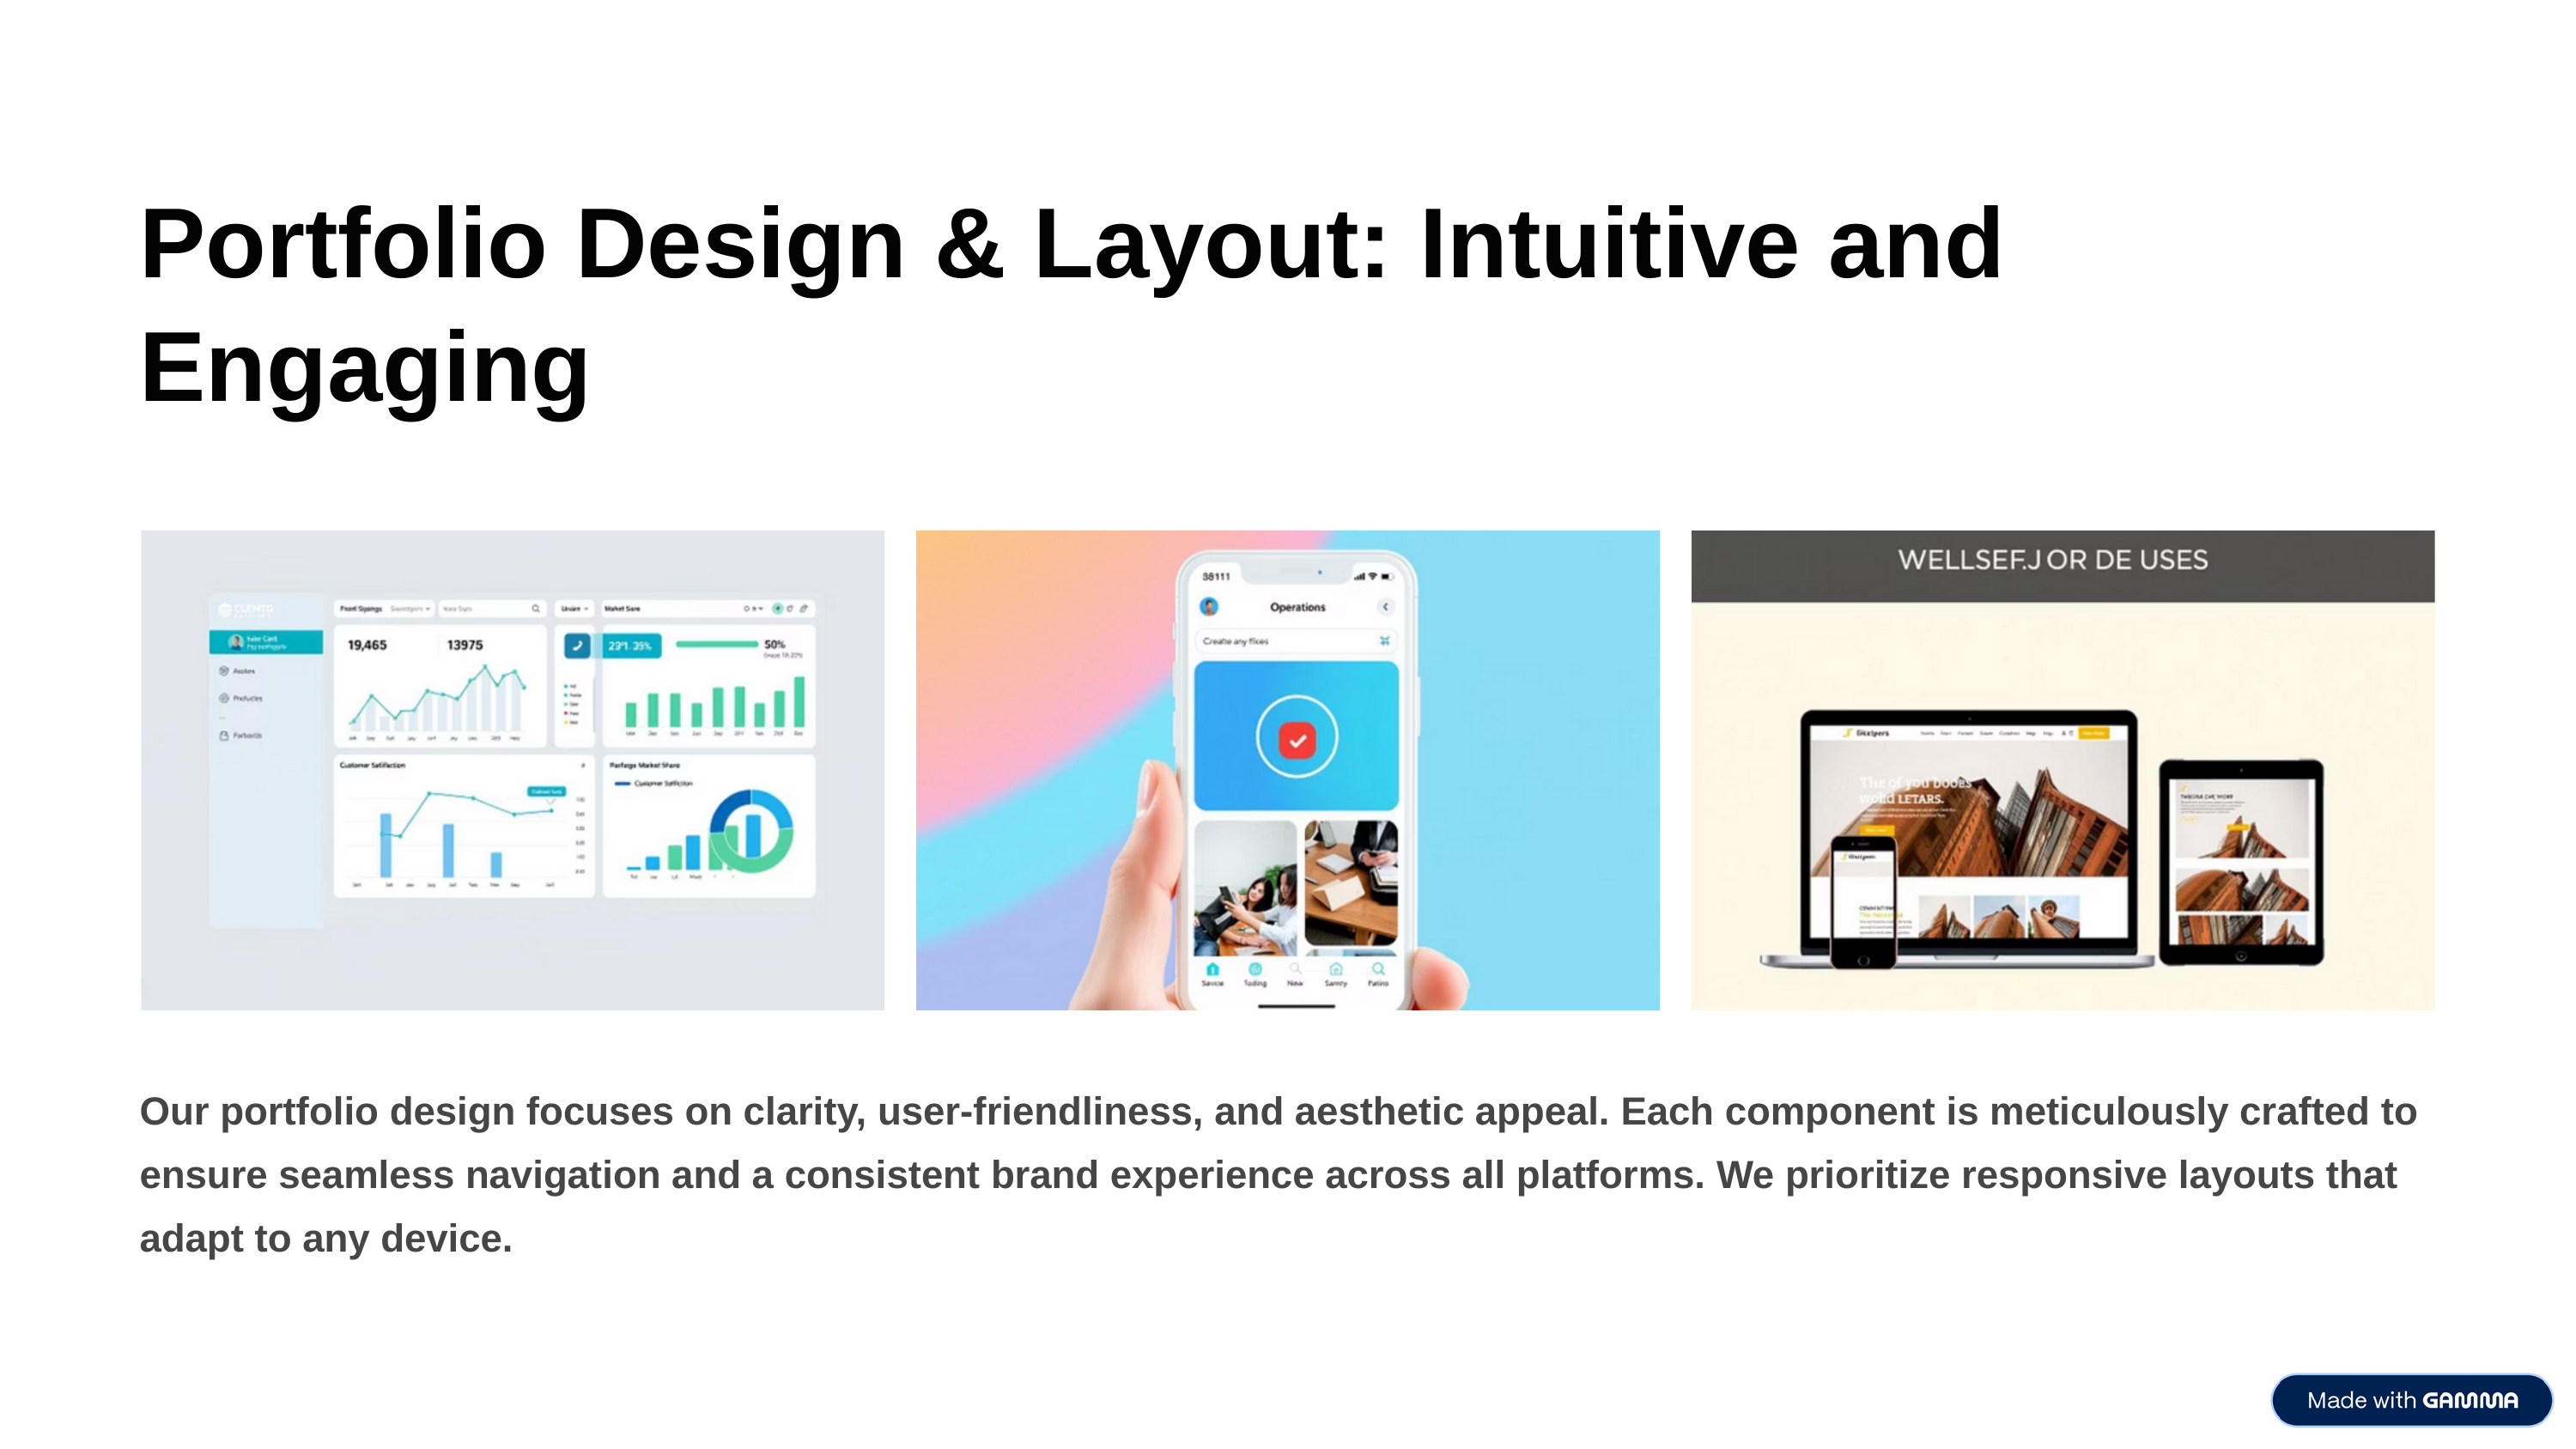

Portfolio Design & Layout: Intuitive and Engaging

Our portfolio design focuses on clarity, user-friendliness, and aesthetic appeal. Each component is meticulously crafted to ensure seamless navigation and a consistent brand experience across all platforms. We prioritize responsive layouts that adapt to any device.